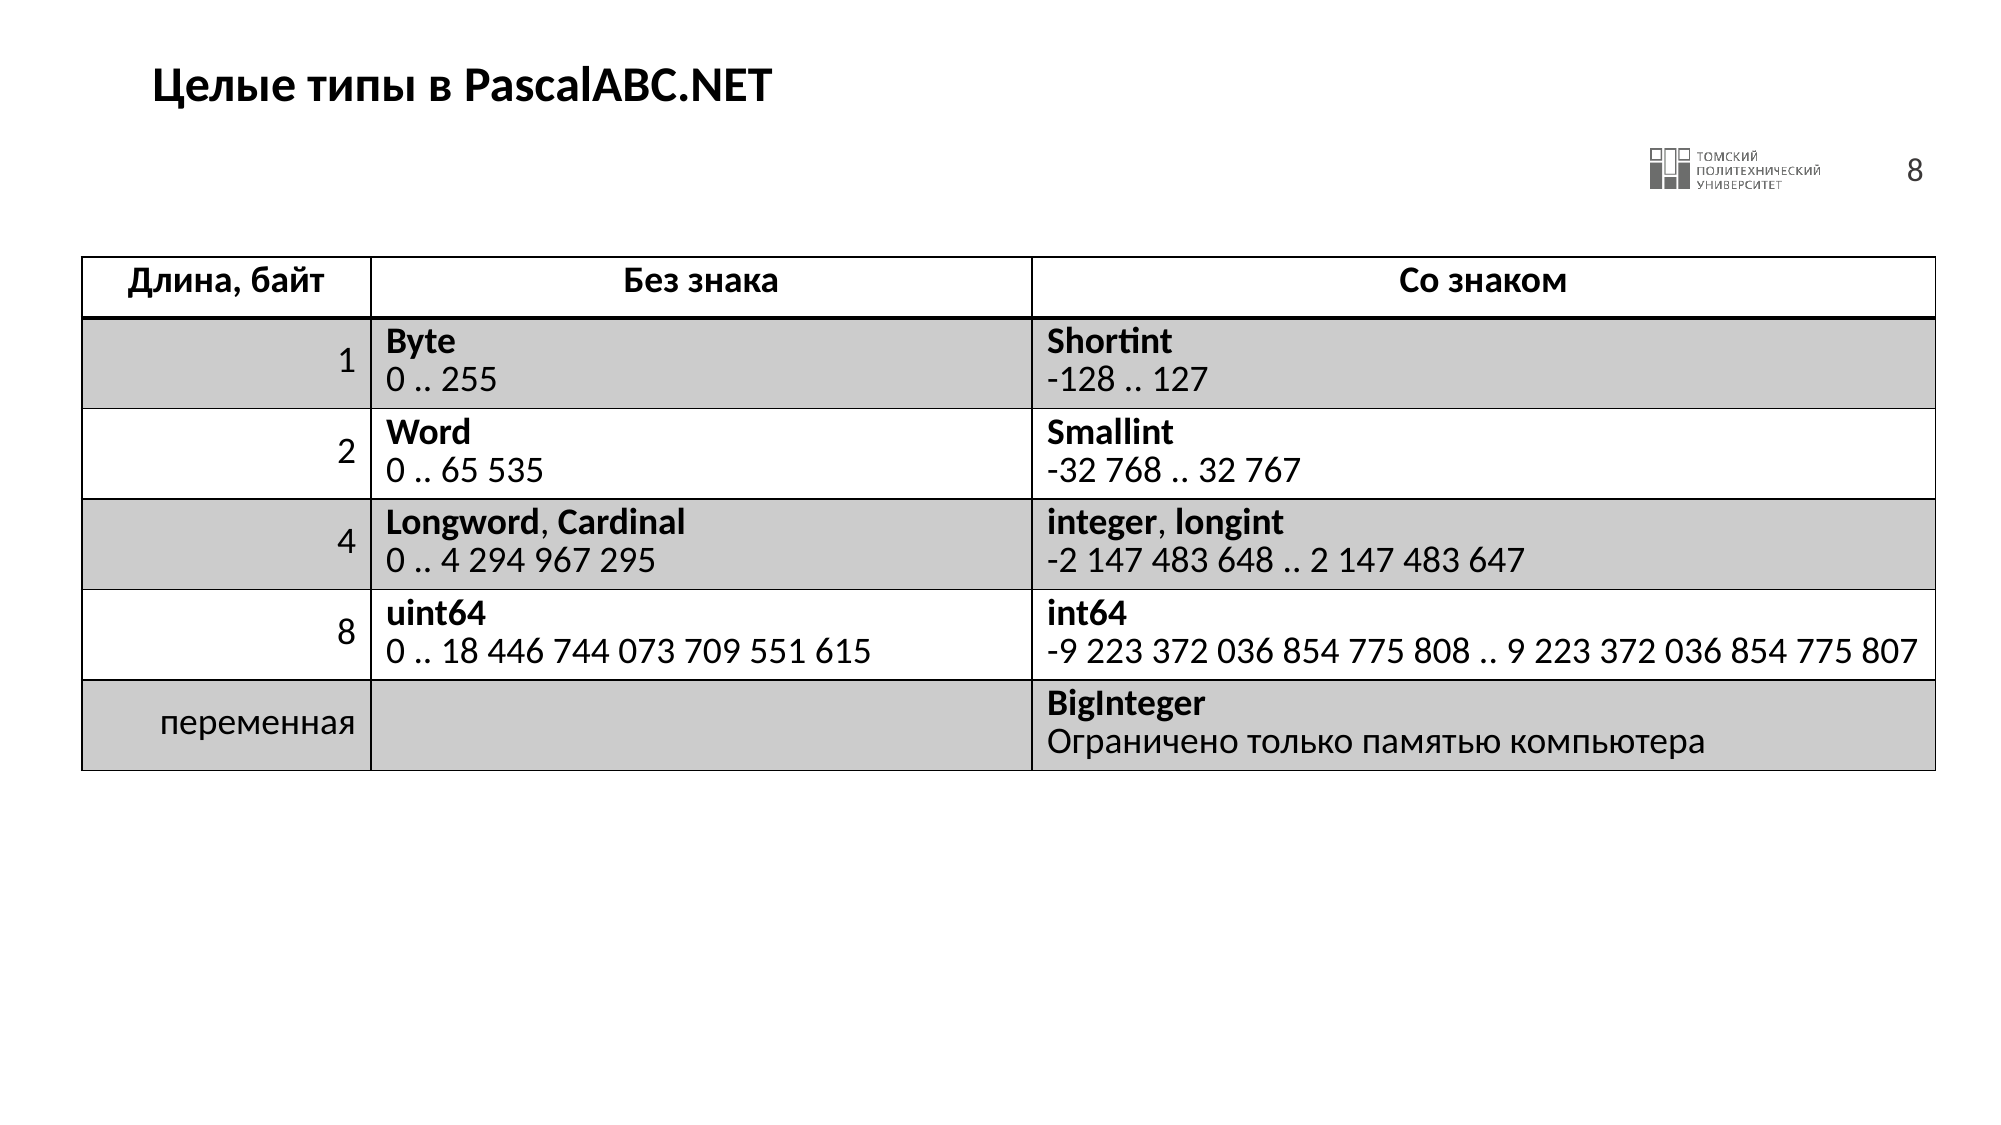

# Целые типы в PascalABC.NET
| Длина, байт | Без знака | Со знаком |
| --- | --- | --- |
| 1 | Byte 0 .. 255 | Shortint -128 .. 127 |
| 2 | Word 0 .. 65 535 | Smallint -32 768 .. 32 767 |
| 4 | Longword, Cardinal 0 .. 4 294 967 295 | integer, longint -2 147 483 648 .. 2 147 483 647 |
| 8 | uint64 0 .. 18 446 744 073 709 551 615 | int64 -9 223 372 036 854 775 808 .. 9 223 372 036 854 775 807 |
| переменная |  | BigInteger Ограничено только памятью компьютера |